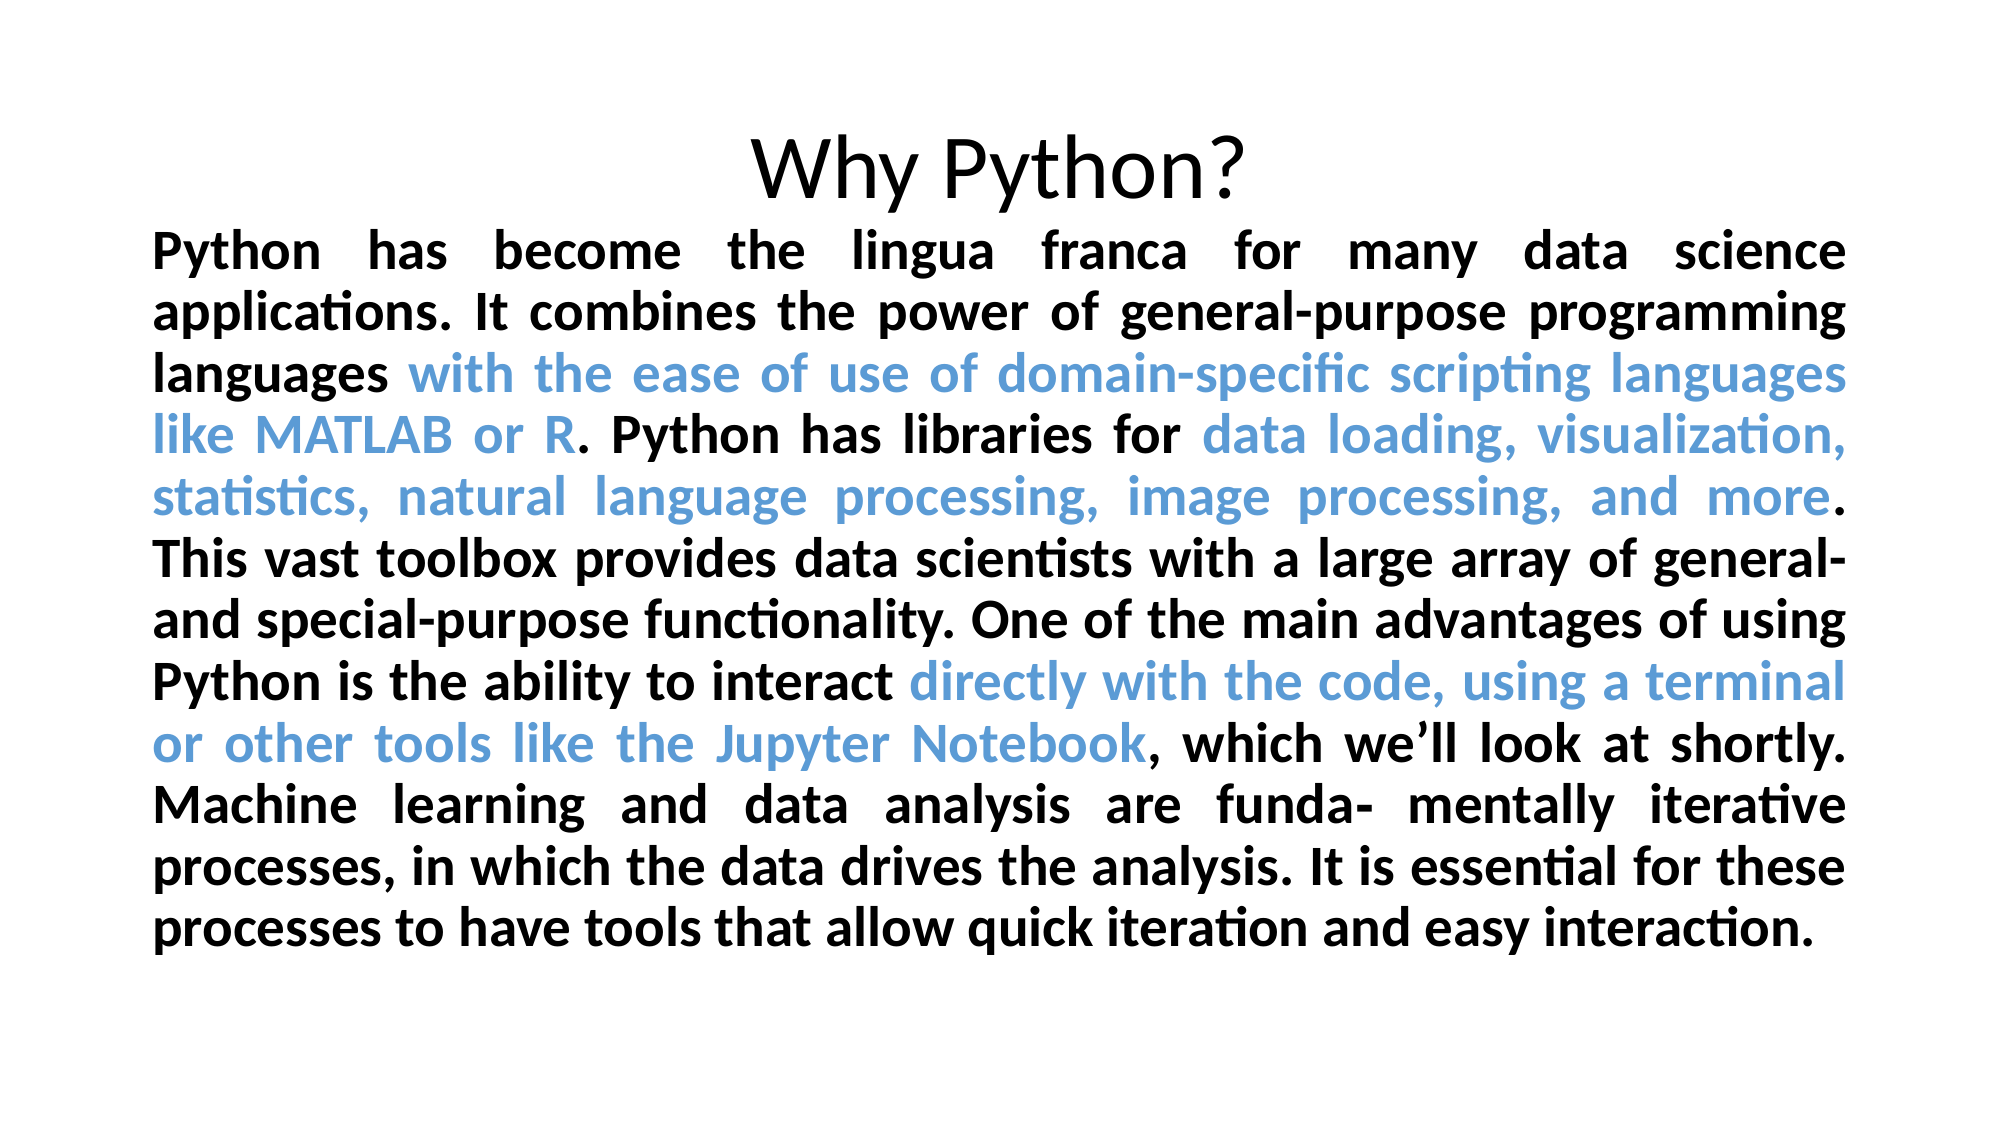

# Why Python?
Python has become the lingua franca for many data science applications. It combines the power of general-purpose programming languages with the ease of use of domain-specific scripting languages like MATLAB or R. Python has libraries for data loading, visualization, statistics, natural language processing, image processing, and more. This vast toolbox provides data scientists with a large array of general- and special-purpose functionality. One of the main advantages of using Python is the ability to interact directly with the code, using a terminal or other tools like the Jupyter Notebook, which we’ll look at shortly. Machine learning and data analysis are funda‐ mentally iterative processes, in which the data drives the analysis. It is essential for these processes to have tools that allow quick iteration and easy interaction.